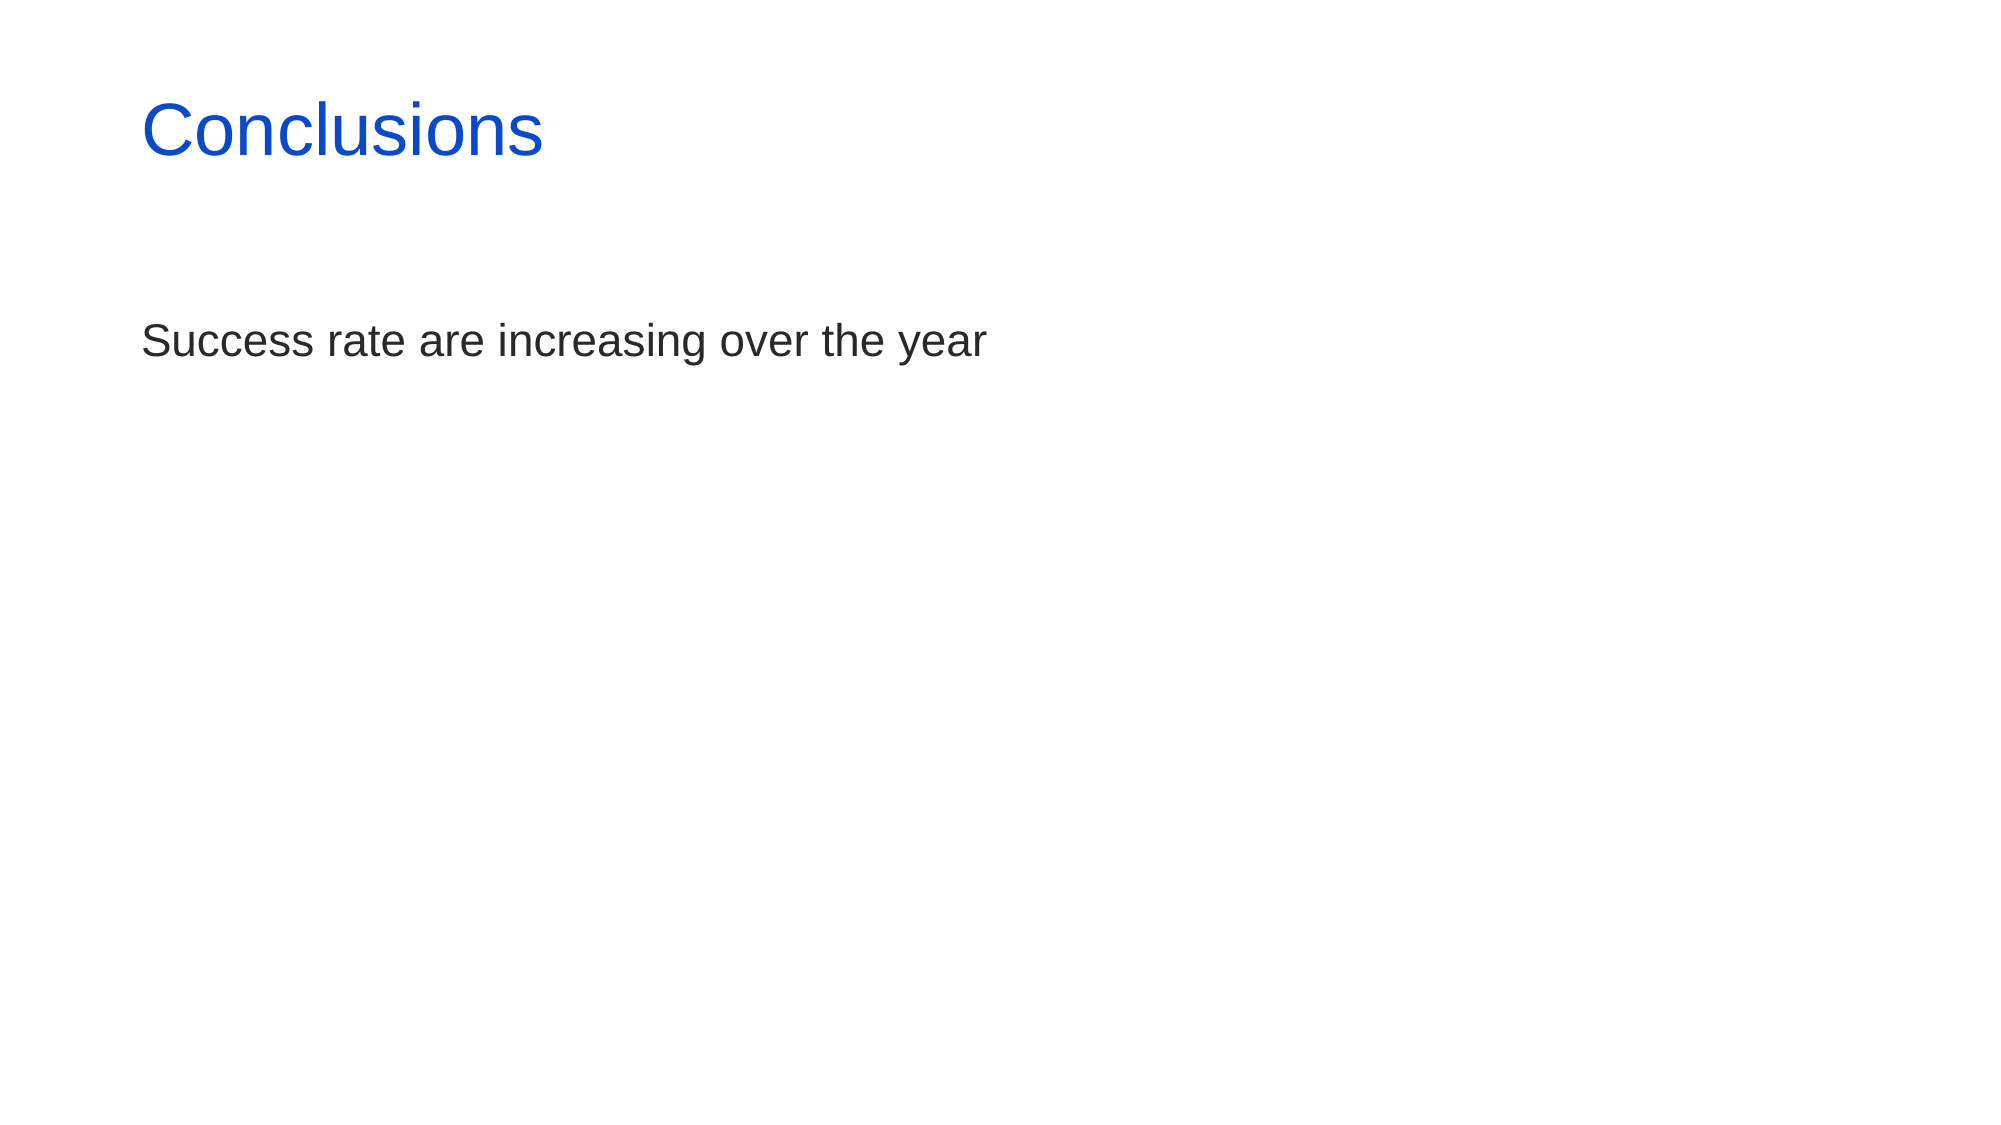

Conclusions
Success rate are increasing over the year

43